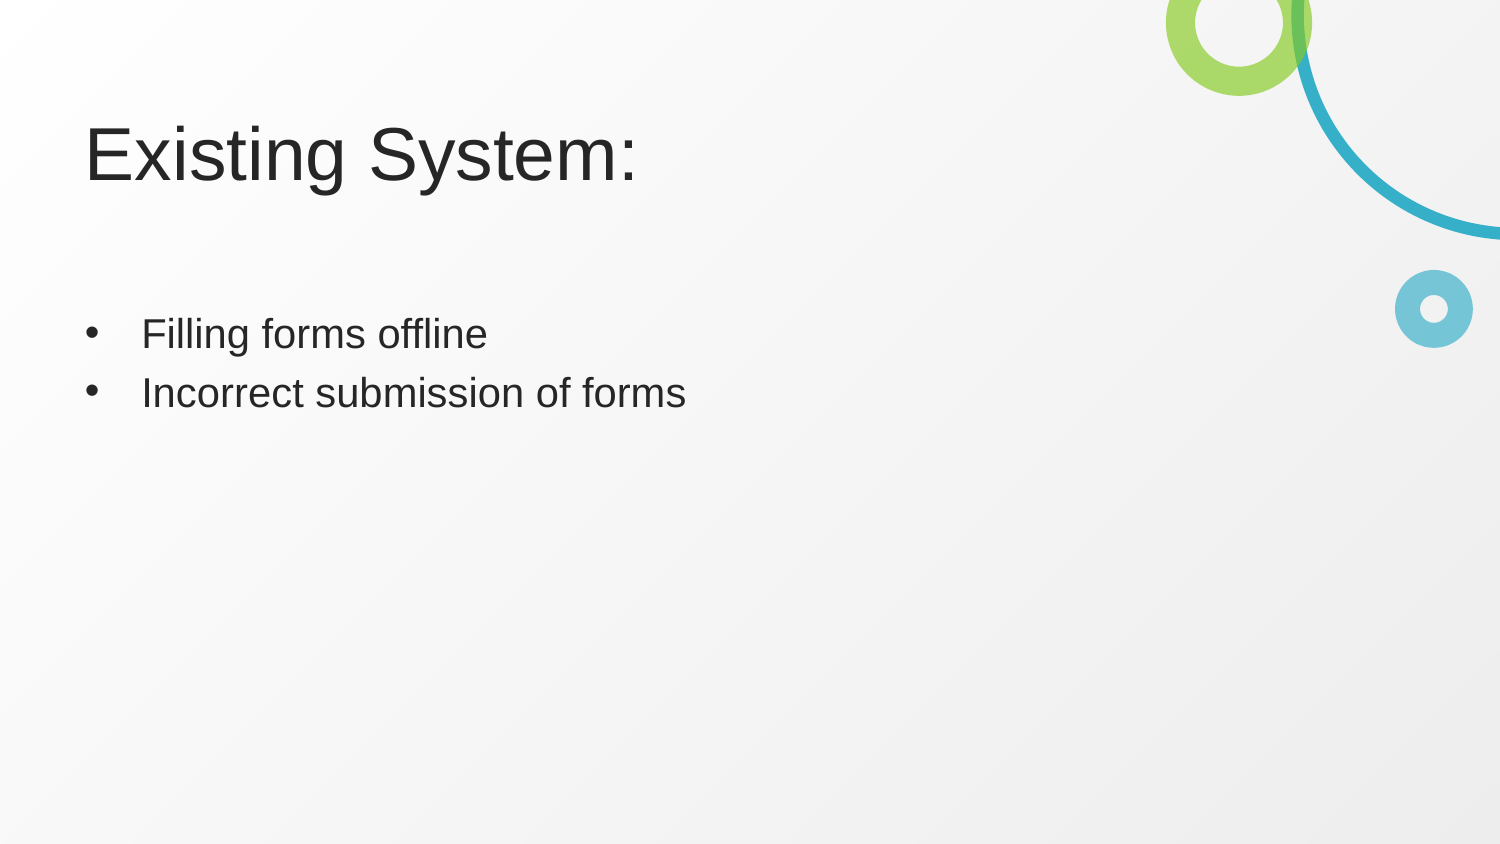

# Existing System:
Filling forms offline
Incorrect submission of forms